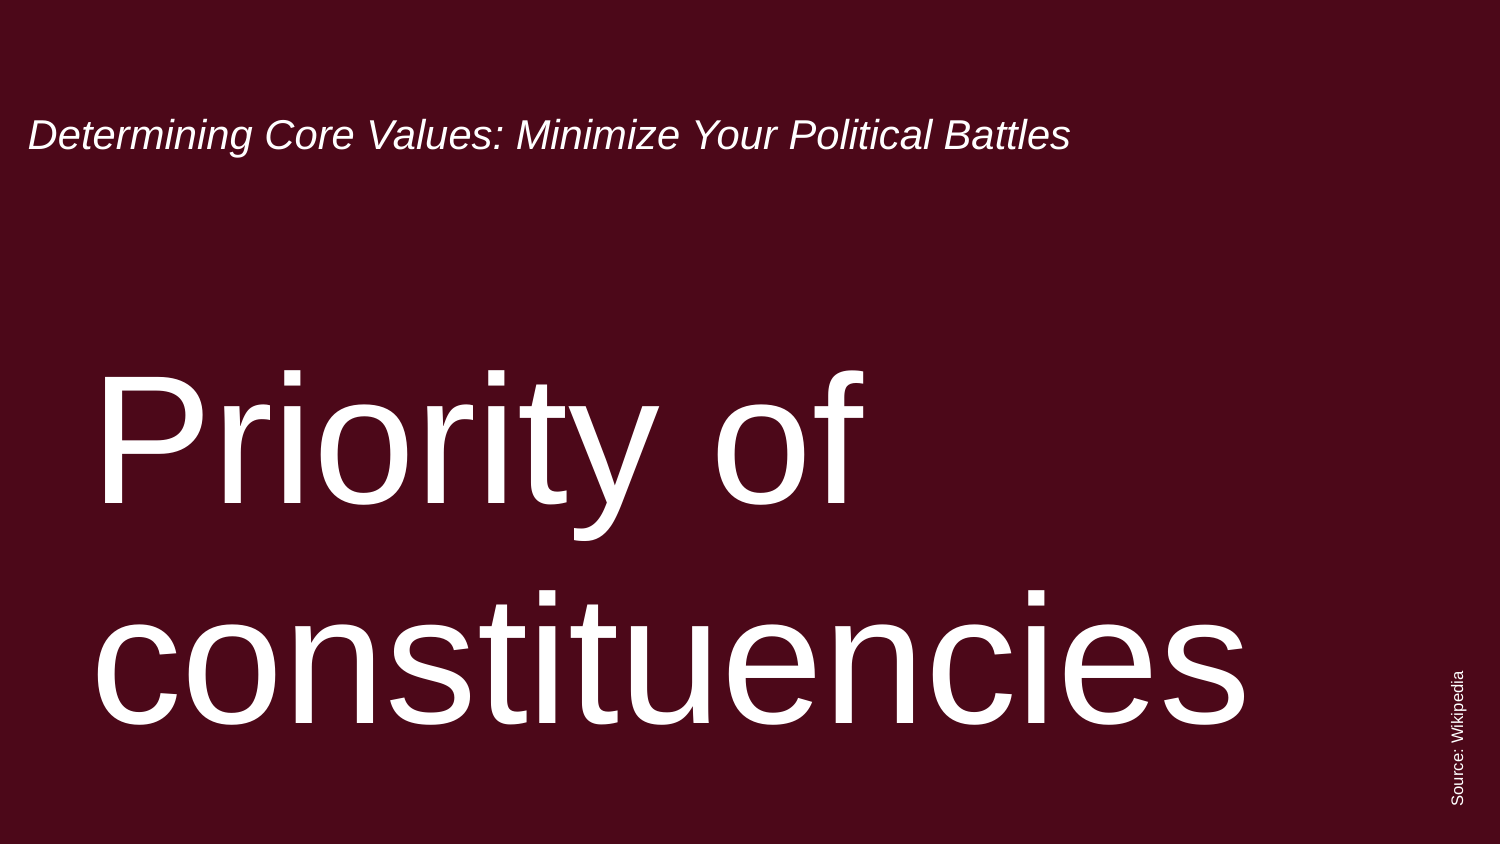

Determining Core Values: Minimize Your Political Battles
# Priority of constituencies
Source: Wikipedia